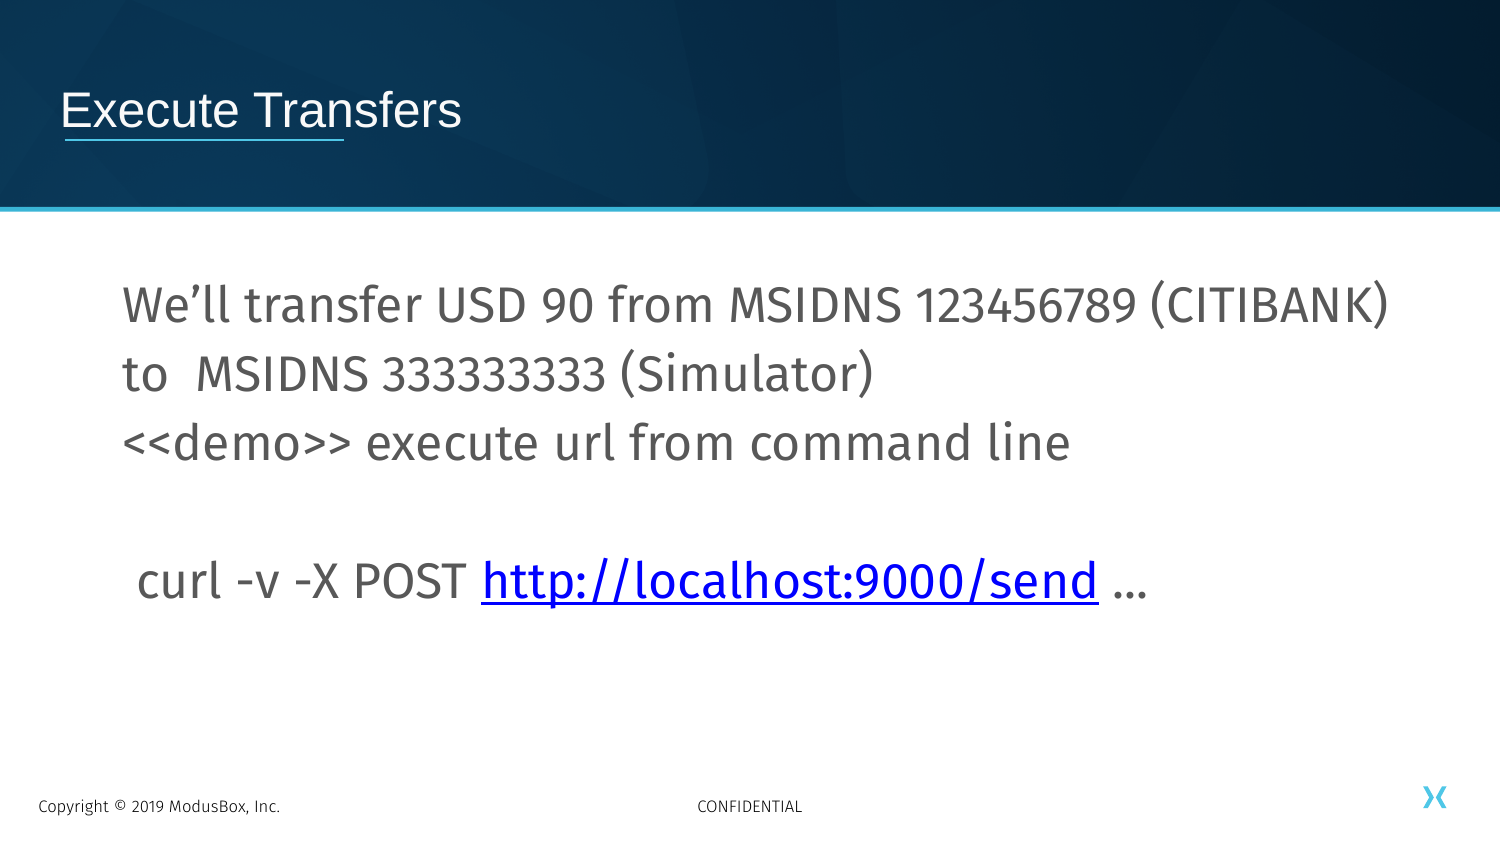

# Execute Transfers

We’ll transfer USD 90 from MSIDNS 123456789 (CITIBANK)  to  MSIDNS 333333333 (Simulator)
<<demo>> execute url from command line

 curl -v -X POST http://localhost:9000/send ...